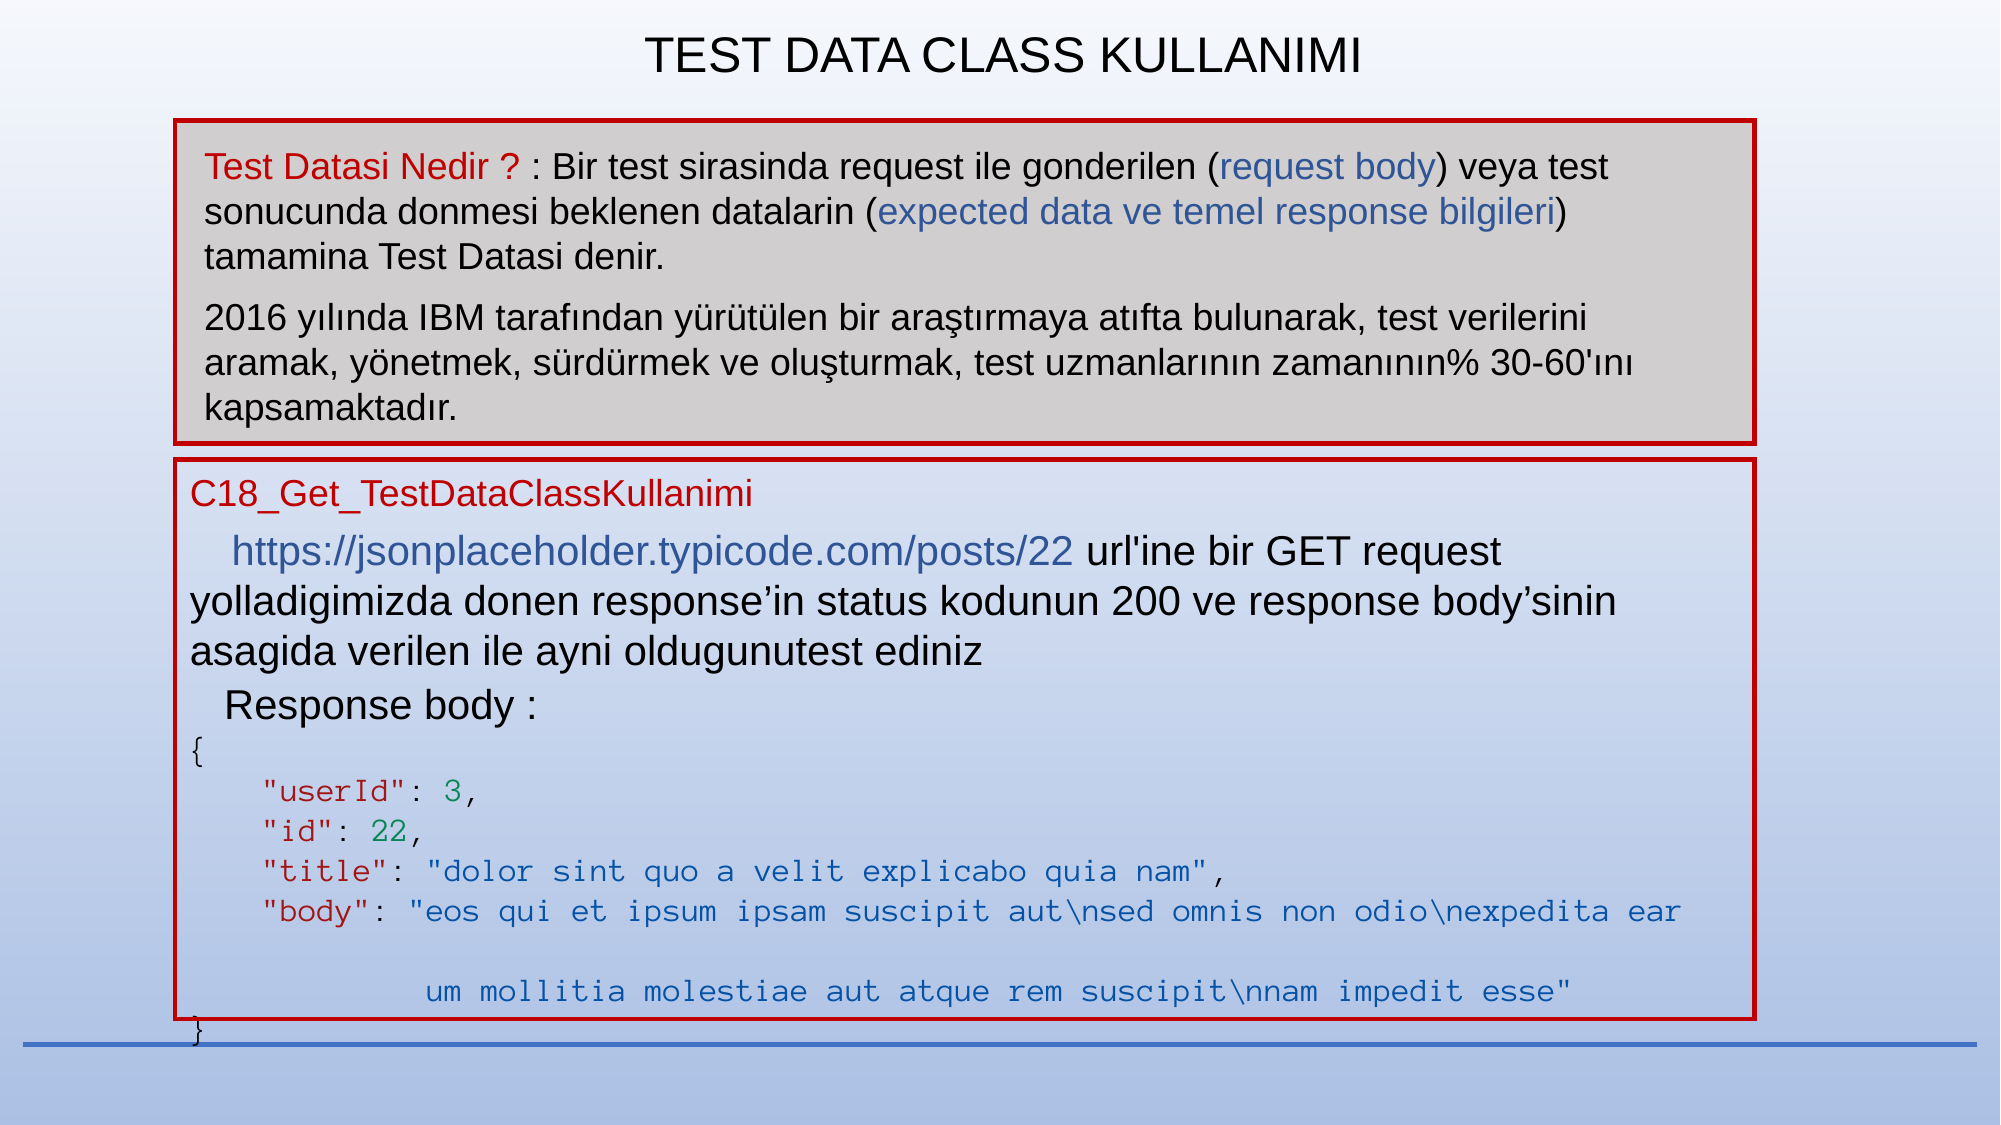

TEST DATA CLASS KULLANIMI

Test Datasi Nedir ? : Bir test sirasinda request ile gonderilen (request body) veya test sonucunda donmesi beklenen datalarin (expected data ve temel response bilgileri) tamamina Test Datasi denir.
2016 yılında IBM tarafından yürütülen bir araştırmaya atıfta bulunarak, test verilerini aramak, yönetmek, sürdürmek ve oluşturmak, test uzmanlarının zamanının% 30-60'ını kapsamaktadır.

C18_Get_TestDataClassKullanimi
    https://jsonplaceholder.typicode.com/posts/22 url'ine bir GET request yolladigimizda donen response’in status kodunun 200 ve response body’sinin asagida verilen ile ayni oldugunutest ediniz
   Response body :
{
    "userId": 3,
    "id": 22,
    "title": "dolor sint quo a velit explicabo quia nam",
    "body": "eos qui et ipsum ipsam suscipit aut\nsed omnis non odio\nexpedita ear
             um mollitia molestiae aut atque rem suscipit\nnam impedit esse"
}